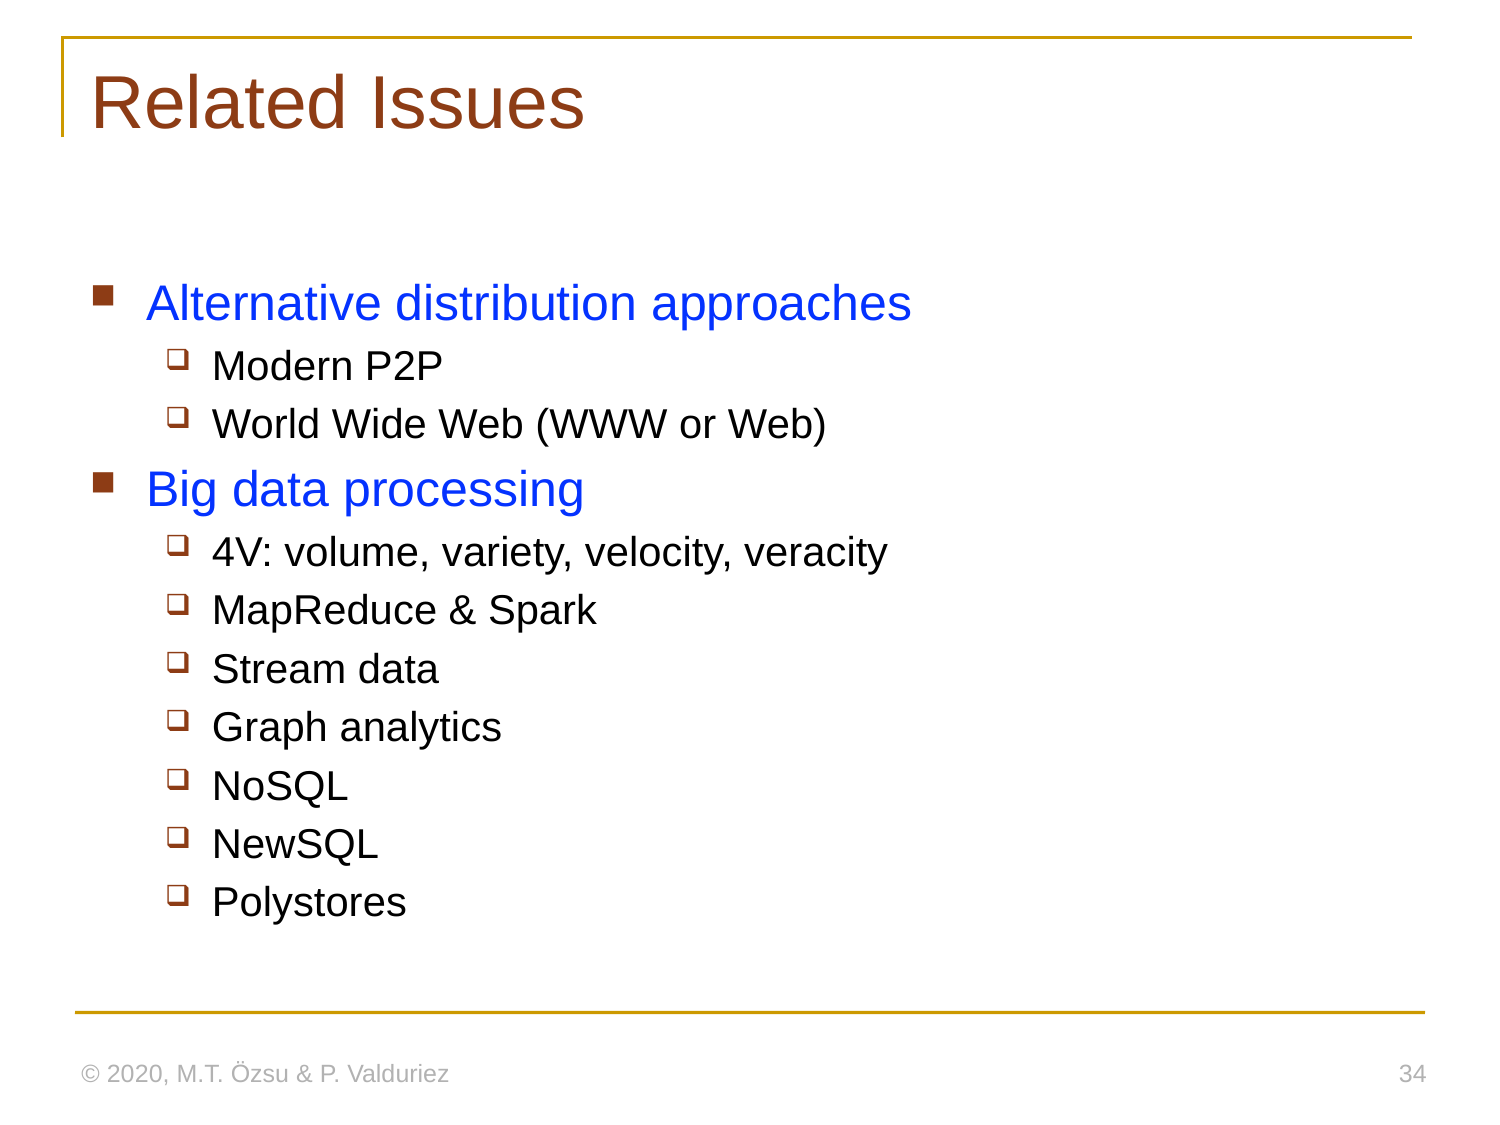

# Related Issues
Alternative distribution approaches
Modern P2P
World Wide Web (WWW or Web)
Big data processing
4V: volume, variety, velocity, veracity
MapReduce & Spark
Stream data
Graph analytics
NoSQL
NewSQL
Polystores
© 2020, M.T. Özsu & P. Valduriez
34